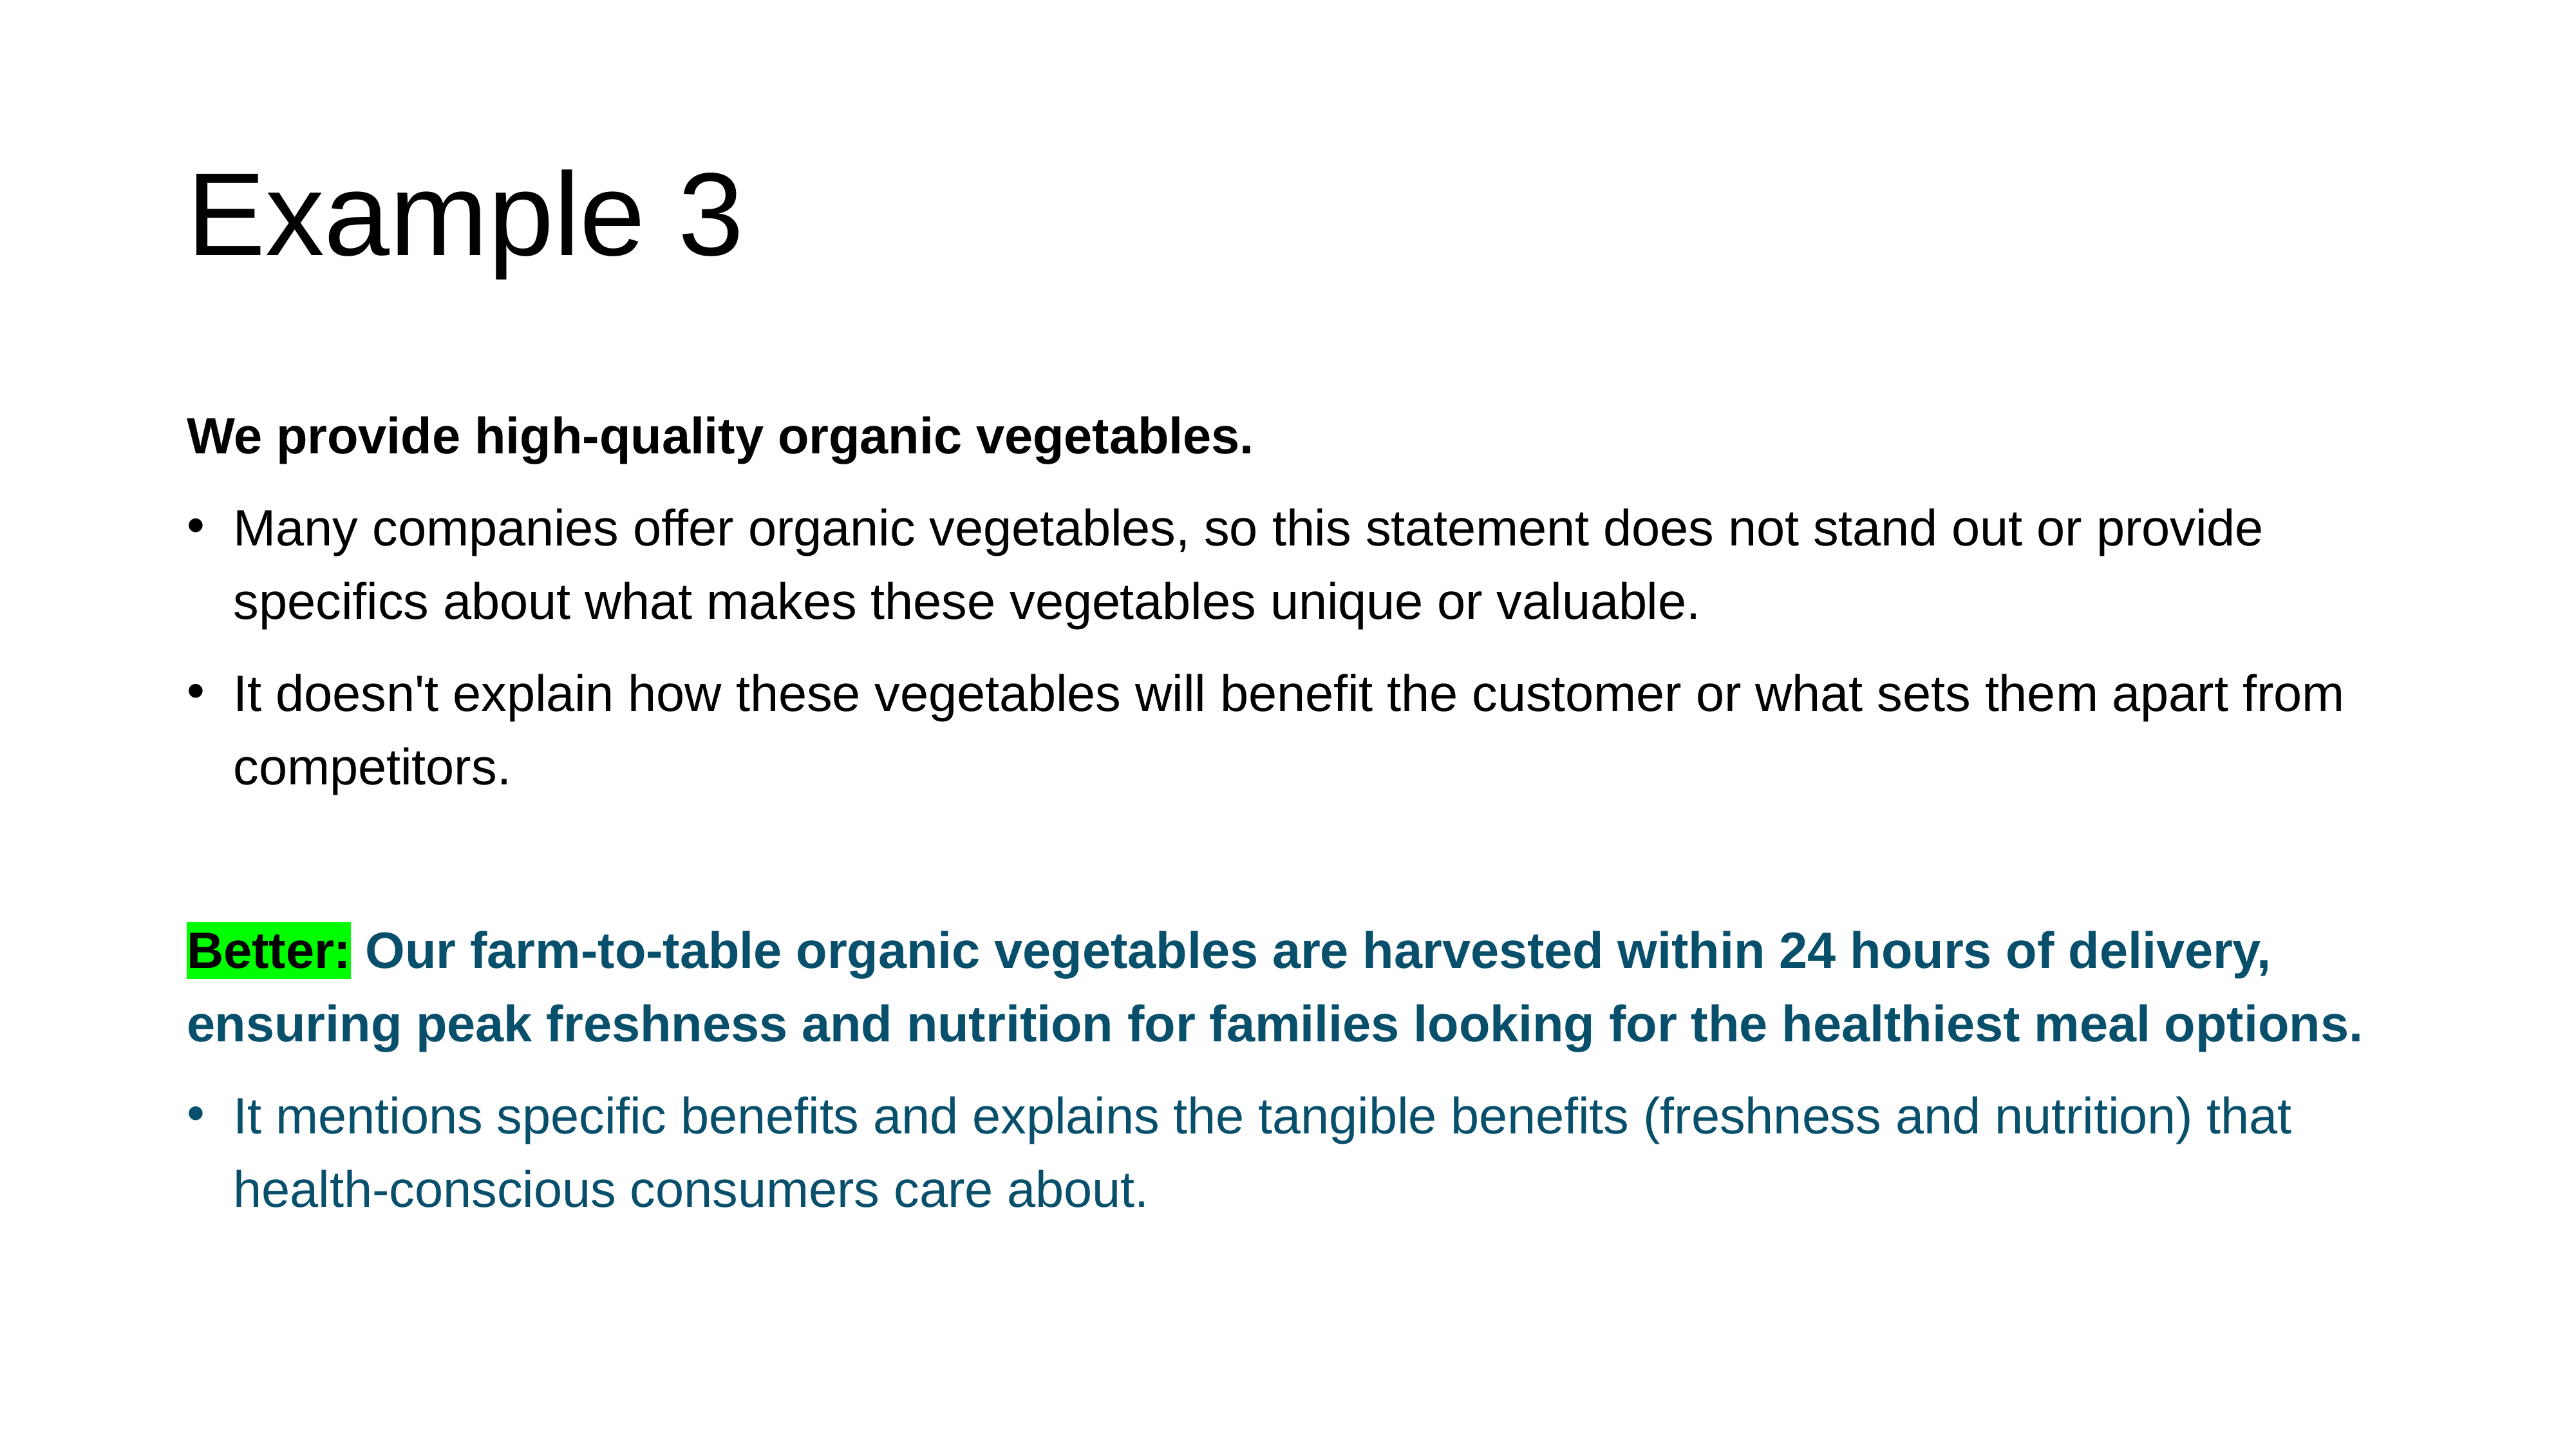

# Example 3
We provide high-quality organic vegetables.
Many companies offer organic vegetables, so this statement does not stand out or provide specifics about what makes these vegetables unique or valuable.
It doesn't explain how these vegetables will benefit the customer or what sets them apart from competitors.

Better: Our farm-to-table organic vegetables are harvested within 24 hours of delivery, ensuring peak freshness and nutrition for families looking for the healthiest meal options.
It mentions specific benefits and explains the tangible benefits (freshness and nutrition) that health-conscious consumers care about.